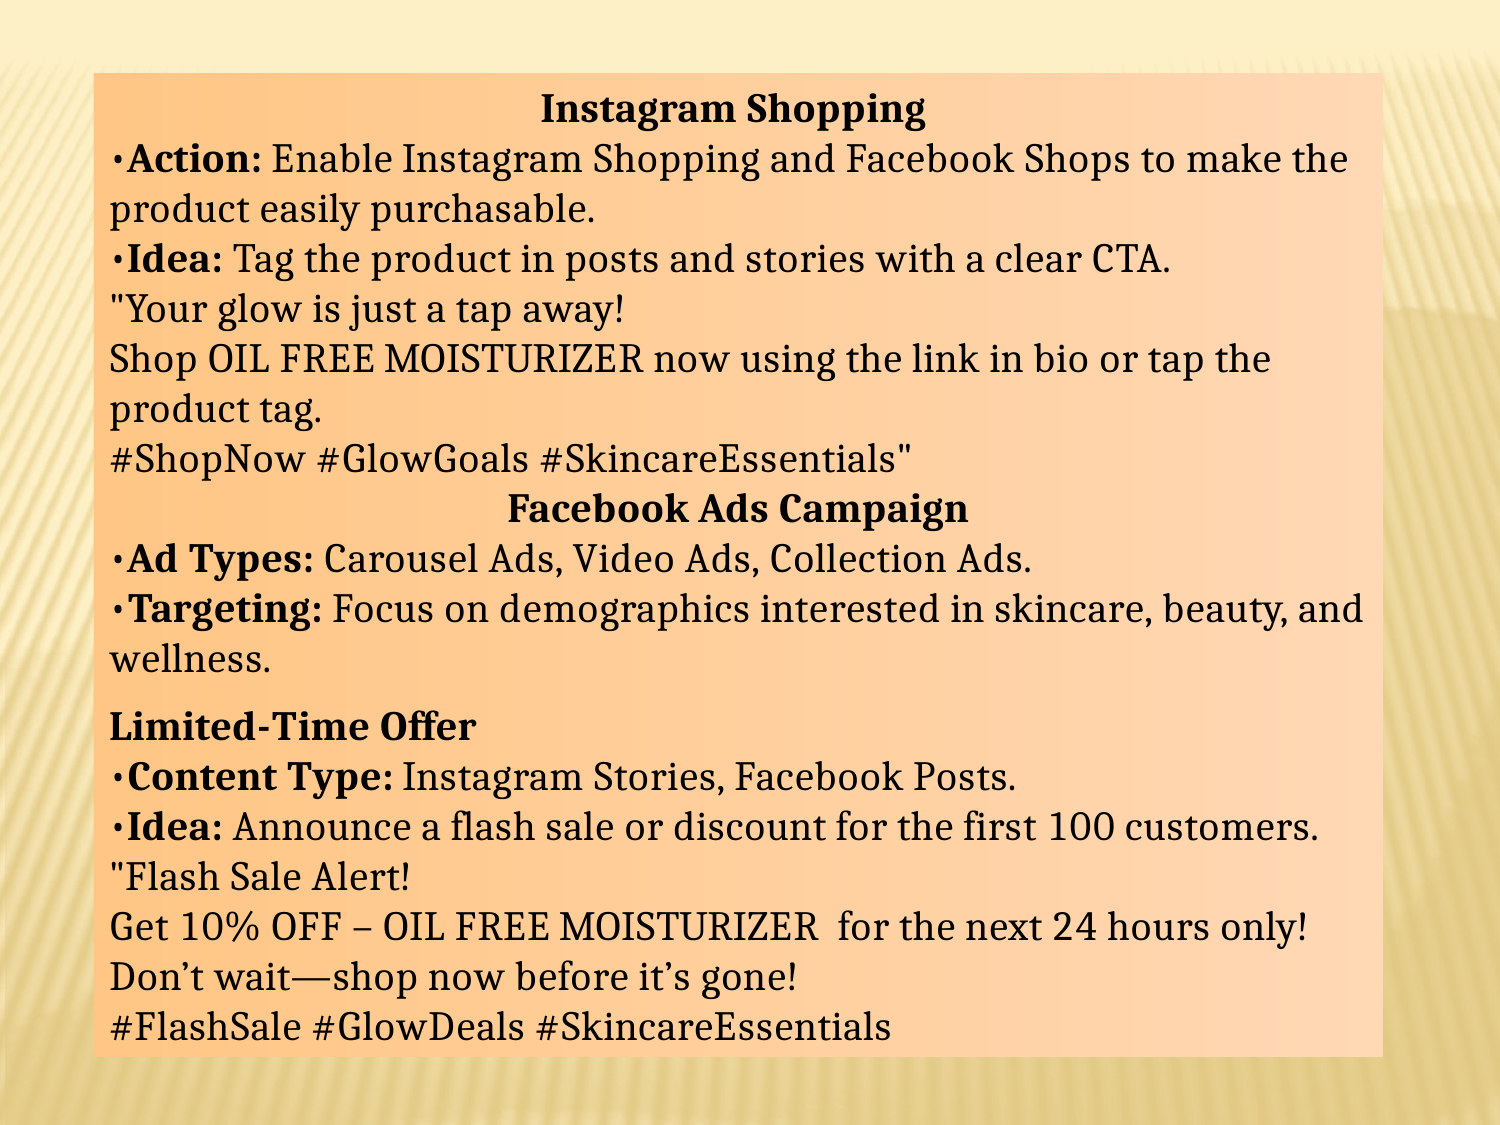

Instagram Shopping
Action: Enable Instagram Shopping and Facebook Shops to make the product easily purchasable.
Idea: Tag the product in posts and stories with a clear CTA.
"Your glow is just a tap away!
Shop OIL FREE MOISTURIZER now using the link in bio or tap the product tag.
#ShopNow #GlowGoals #SkincareEssentials"
Facebook Ads Campaign
Ad Types: Carousel Ads, Video Ads, Collection Ads.
Targeting: Focus on demographics interested in skincare, beauty, and wellness.

Limited-Time Offer
Content Type: Instagram Stories, Facebook Posts.
Idea: Announce a flash sale or discount for the first 100 customers.
"Flash Sale Alert!
Get 10% OFF – OIL FREE MOISTURIZER  for the next 24 hours only!
Don’t wait—shop now before it’s gone!
#FlashSale #GlowDeals #SkincareEssentials